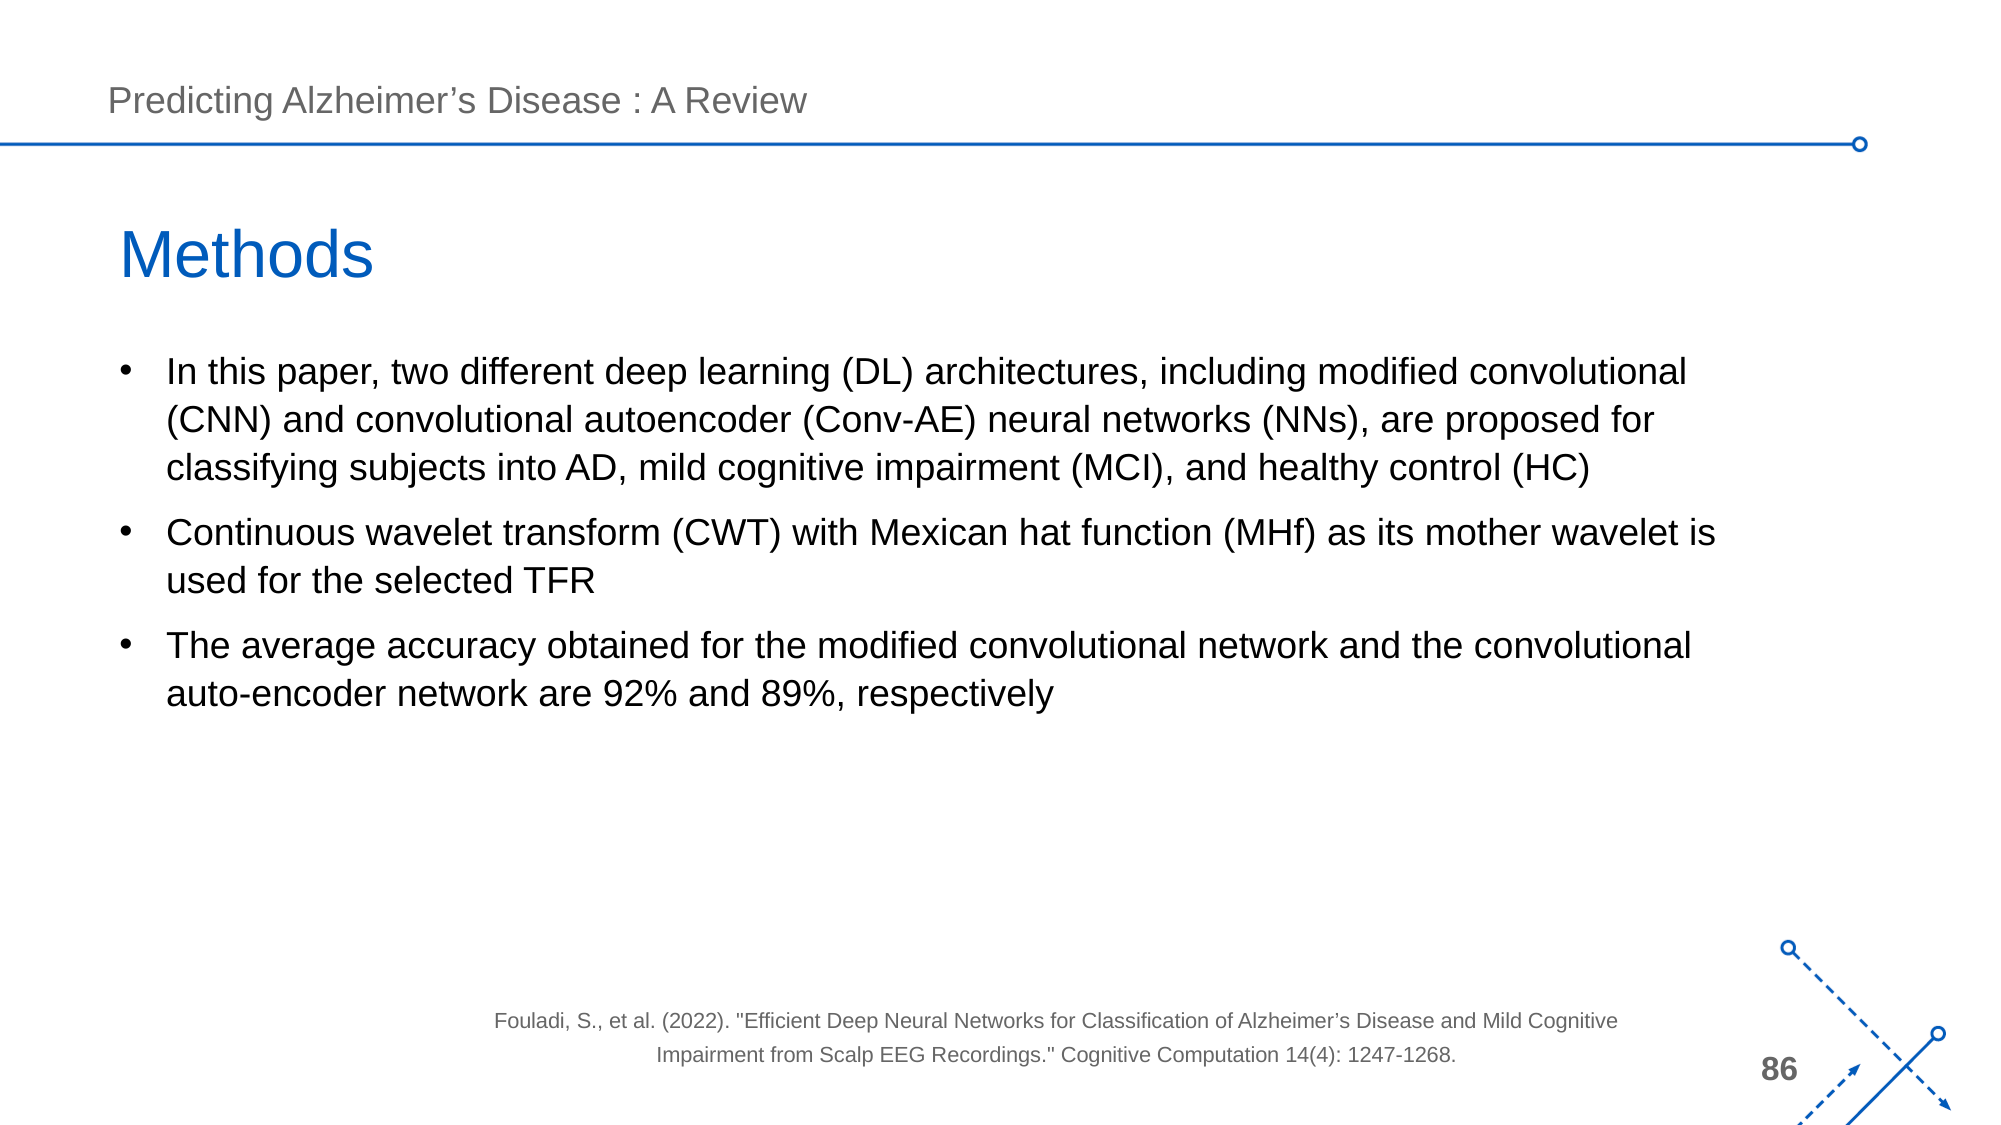

# Methods
In this paper, two different deep learning (DL) architectures, including modified convolutional (CNN) and convolutional autoencoder (Conv-AE) neural networks (NNs), are proposed for classifying subjects into AD, mild cognitive impairment (MCI), and healthy control (HC)
Continuous wavelet transform (CWT) with Mexican hat function (MHf) as its mother wavelet is used for the selected TFR
The average accuracy obtained for the modified convolutional network and the convolutional auto-encoder network are 92% and 89%, respectively

Fouladi, S., et al. (2022). "Efficient Deep Neural Networks for Classification of Alzheimer’s Disease and Mild Cognitive Impairment from Scalp EEG Recordings." Cognitive Computation 14(4): 1247-1268.